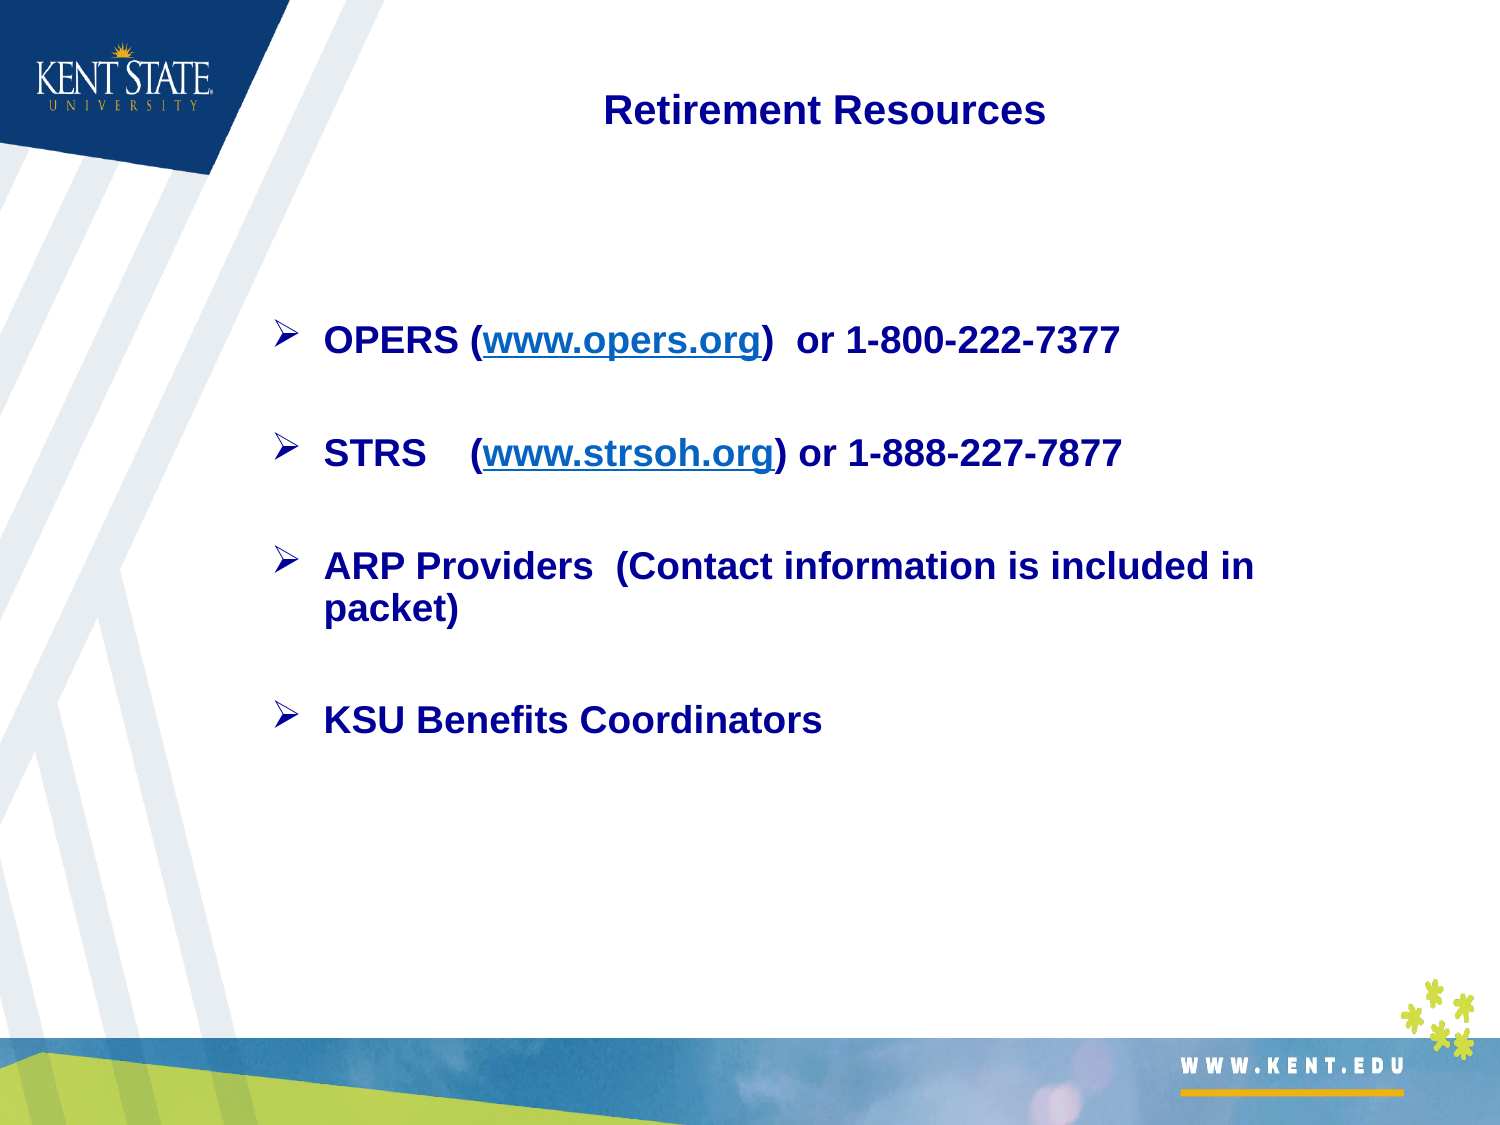

Retirement Resources
OPERS (www.opers.org)  or 1-800-222-7377

STRS    (www.strsoh.org) or 1-888-227-7877

ARP Providers  (Contact information is included in packet)

KSU Benefits Coordinators